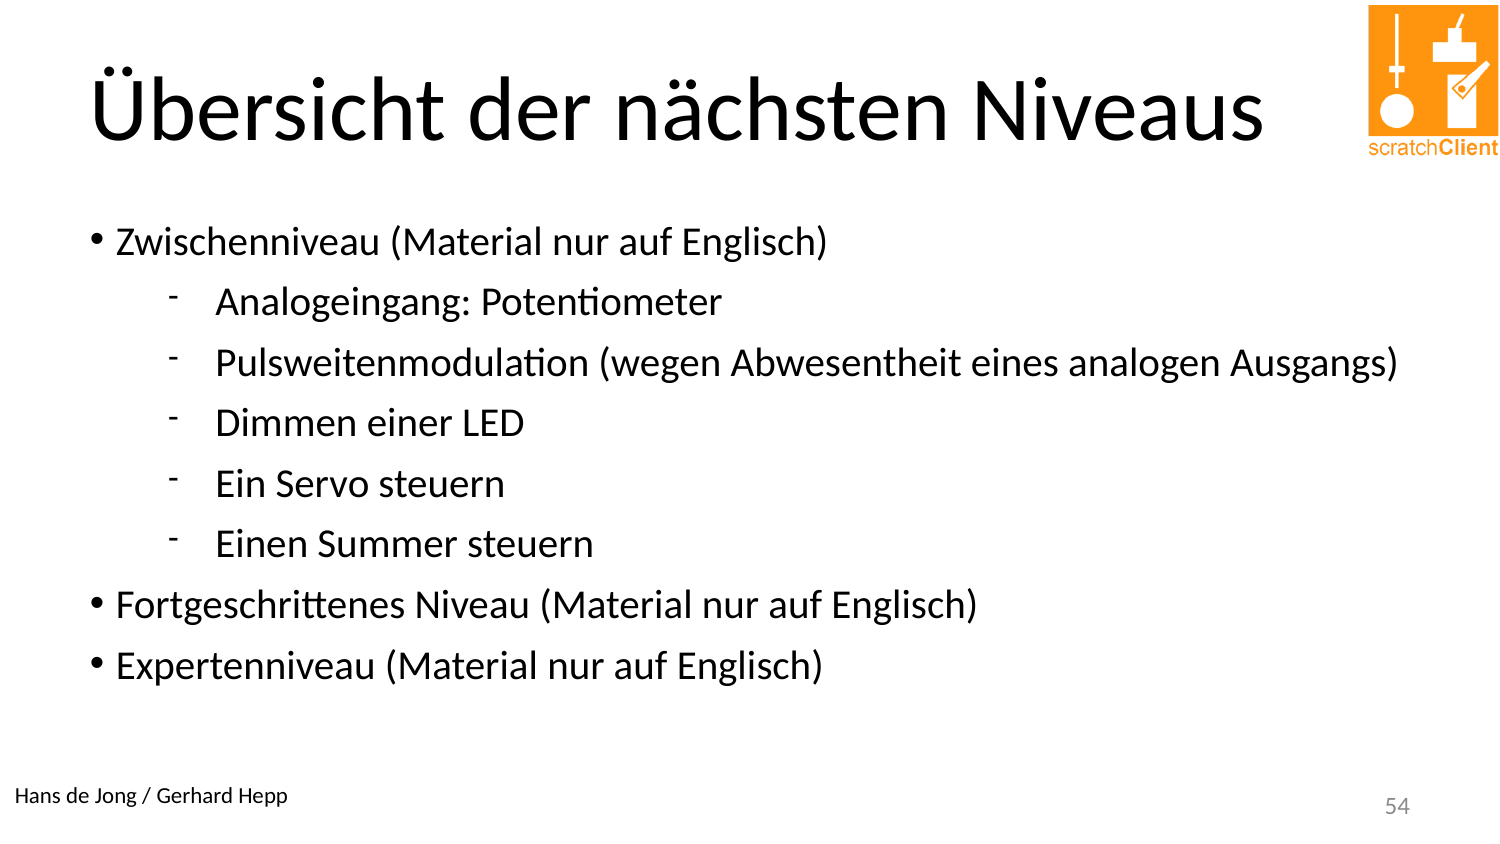

Übersicht der nächsten Niveaus
Zwischenniveau (Material nur auf Englisch)
Analogeingang: Potentiometer
Pulsweitenmodulation (wegen Abwesentheit eines analogen Ausgangs)
Dimmen einer LED
Ein Servo steuern
Einen Summer steuern
Fortgeschrittenes Niveau (Material nur auf Englisch)
Expertenniveau (Material nur auf Englisch)

54